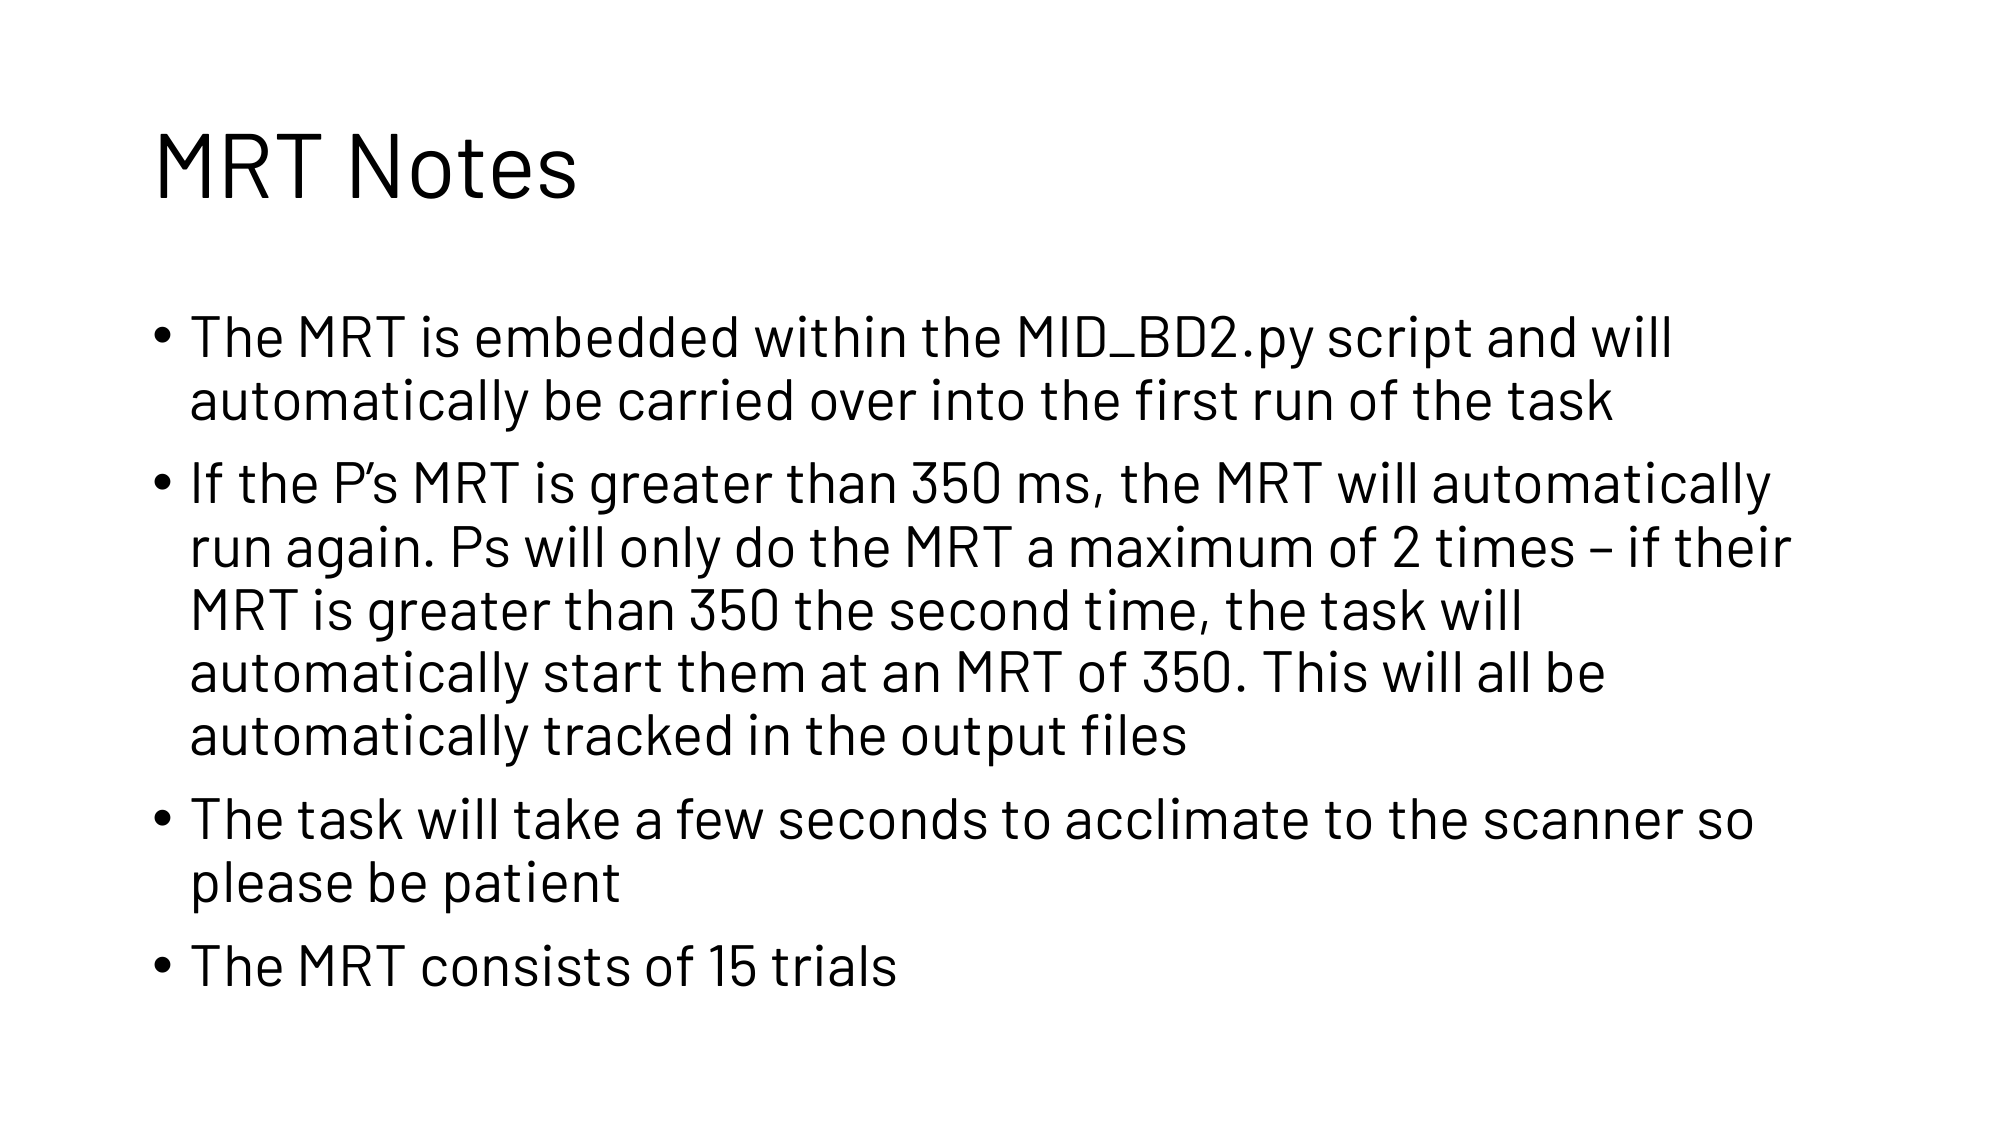

# MRT Notes
The MRT is embedded within the MID_BD2.py script and will automatically be carried over into the first run of the task
If the P’s MRT is greater than 350 ms, the MRT will automatically run again. Ps will only do the MRT a maximum of 2 times – if their MRT is greater than 350 the second time, the task will automatically start them at an MRT of 350. This will all be automatically tracked in the output files
The task will take a few seconds to acclimate to the scanner so please be patient
The MRT consists of 15 trials